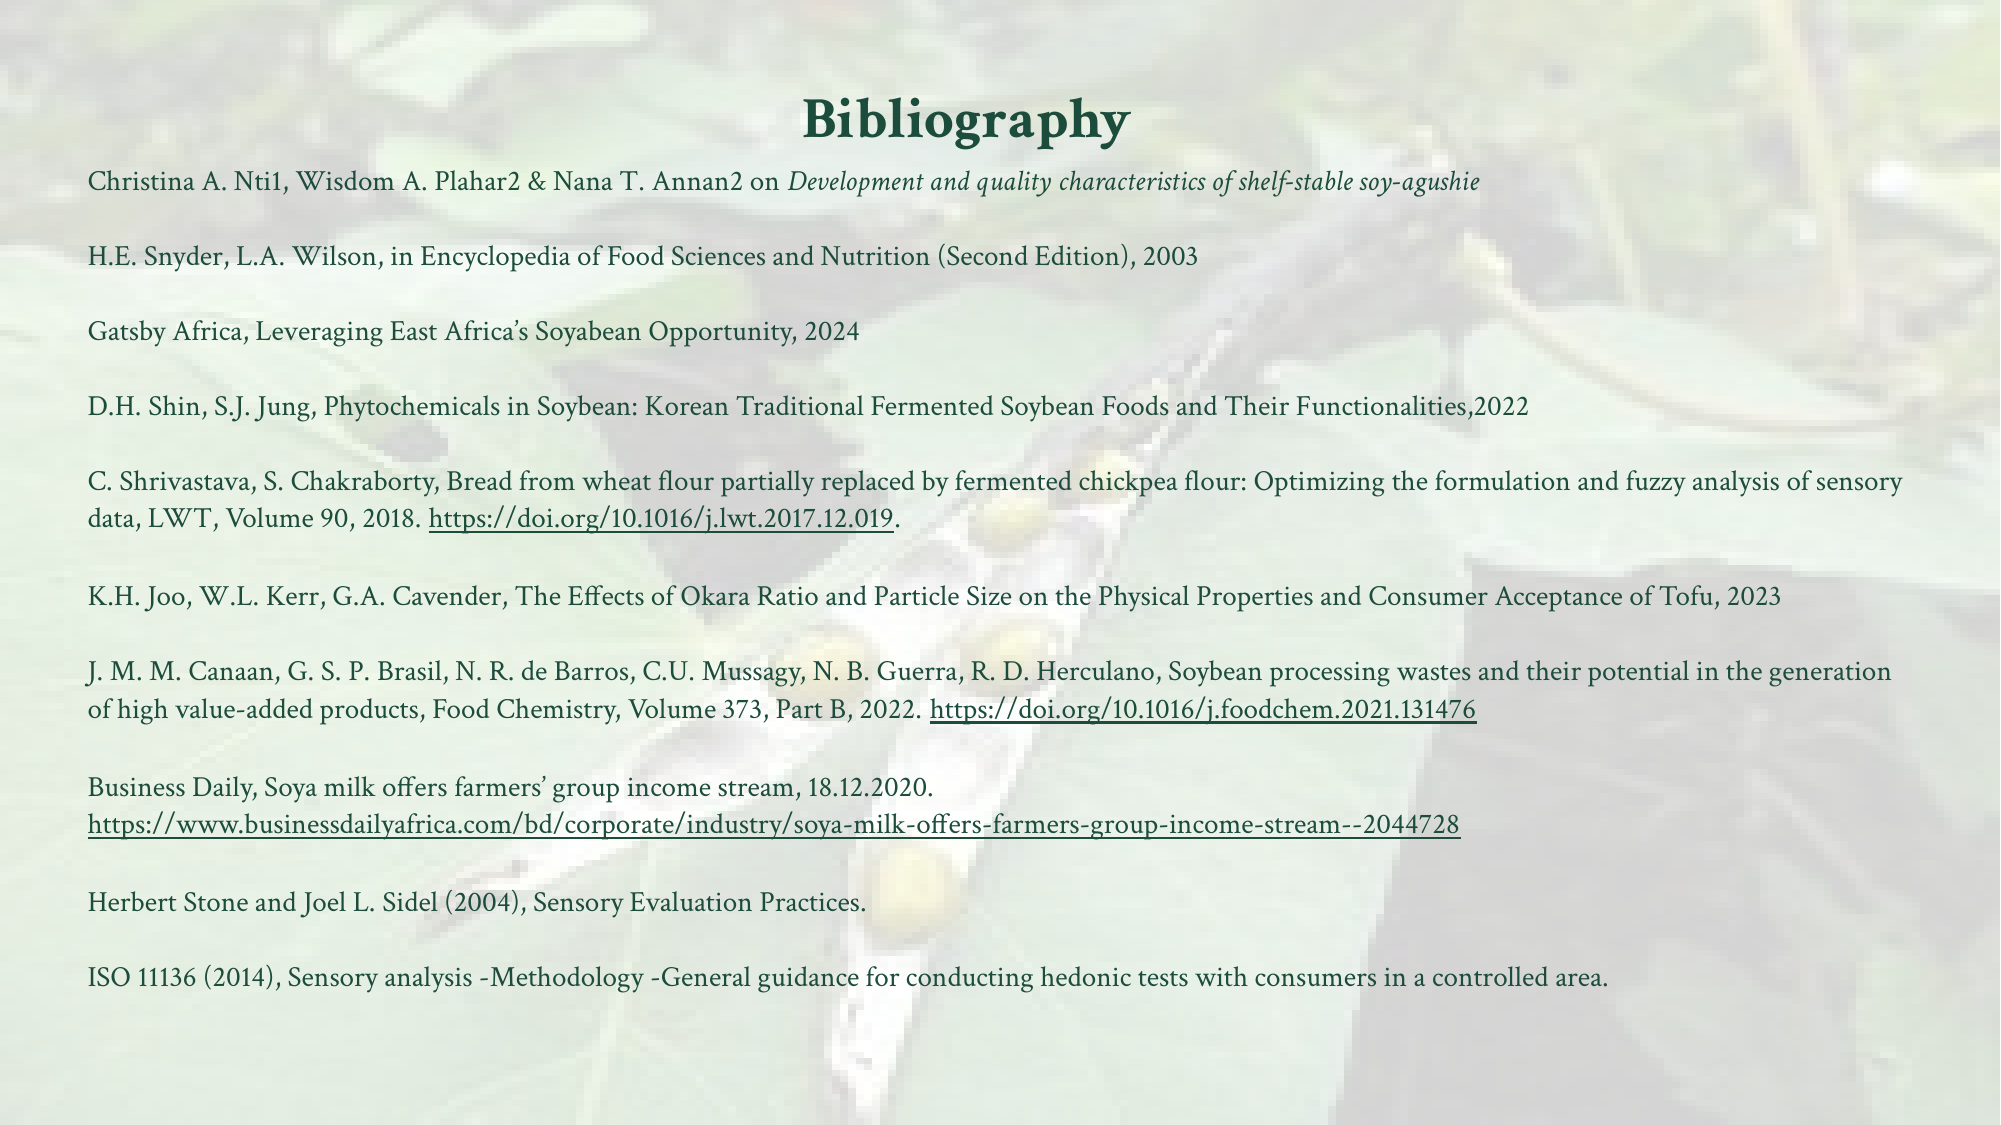

Bibliography
Christina A. Nti1, Wisdom A. Plahar2 & Nana T. Annan2 on Development and quality characteristics of shelf-stable soy-agushie
H.E. Snyder, L.A. Wilson, in Encyclopedia of Food Sciences and Nutrition (Second Edition), 2003
Gatsby Africa, Leveraging East Africa’s Soyabean Opportunity, 2024
D.H. Shin, S.J. Jung, Phytochemicals in Soybean: Korean Traditional Fermented Soybean Foods and Their Functionalities,2022
C. Shrivastava, S. Chakraborty, Bread from wheat flour partially replaced by fermented chickpea flour: Optimizing the formulation and fuzzy analysis of sensory data, LWT, Volume 90, 2018. https://doi.org/10.1016/j.lwt.2017.12.019.
K.H. Joo, W.L. Kerr, G.A. Cavender, The Effects of Okara Ratio and Particle Size on the Physical Properties and Consumer Acceptance of Tofu, 2023
J. M. M. Canaan, G. S. P. Brasil, N. R. de Barros, C.U. Mussagy, N. B. Guerra, R. D. Herculano, Soybean processing wastes and their potential in the generation of high value-added products, Food Chemistry, Volume 373, Part B, 2022. https://doi.org/10.1016/j.foodchem.2021.131476
Business Daily, Soya milk offers farmers’ group income stream, 18.12.2020. https://www.businessdailyafrica.com/bd/corporate/industry/soya-milk-offers-farmers-group-income-stream--2044728
Herbert Stone and Joel L. Sidel (2004), Sensory Evaluation Practices.
ISO 11136 (2014), Sensory analysis -Methodology -General guidance for conducting hedonic tests with consumers in a controlled area.